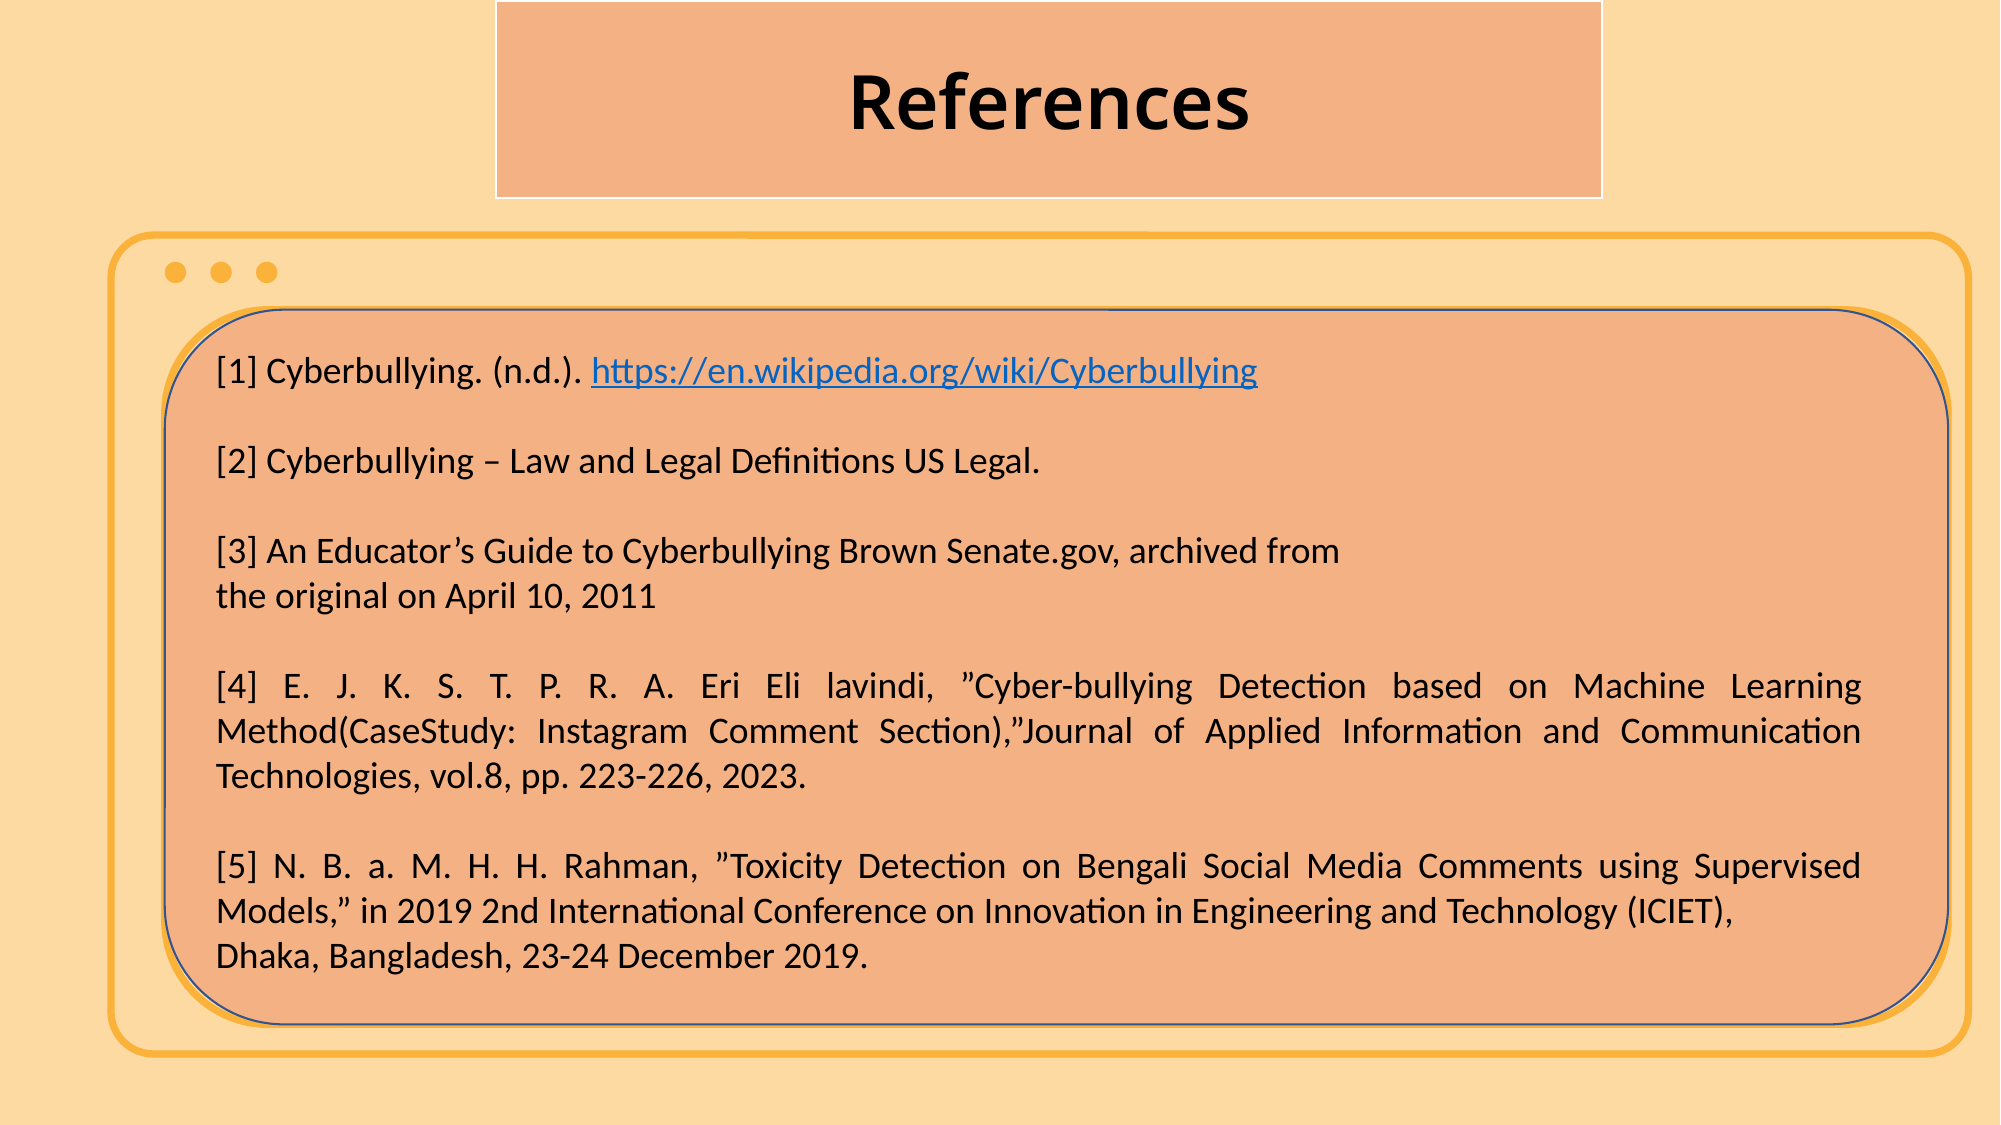

References

[1] Cyberbullying. (n.d.). https://en.wikipedia.org/wiki/Cyberbullying

[2] Cyberbullying – Law and Legal Definitions US Legal.

[3] An Educator’s Guide to Cyberbullying Brown Senate.gov, archived from
the original on April 10, 2011

[4] E. J. K. S. T. P. R. A. Eri Eli lavindi, ”Cyber-bullying Detection based on Machine Learning Method(CaseStudy: Instagram Comment Section),”Journal of Applied Information and Communication Technologies, vol.8, pp. 223-226, 2023.

[5] N. B. a. M. H. H. Rahman, ”Toxicity Detection on Bengali Social Media Comments using Supervised Models,” in 2019 2nd International Conference on Innovation in Engineering and Technology (ICIET),
Dhaka, Bangladesh, 23-24 December 2019.